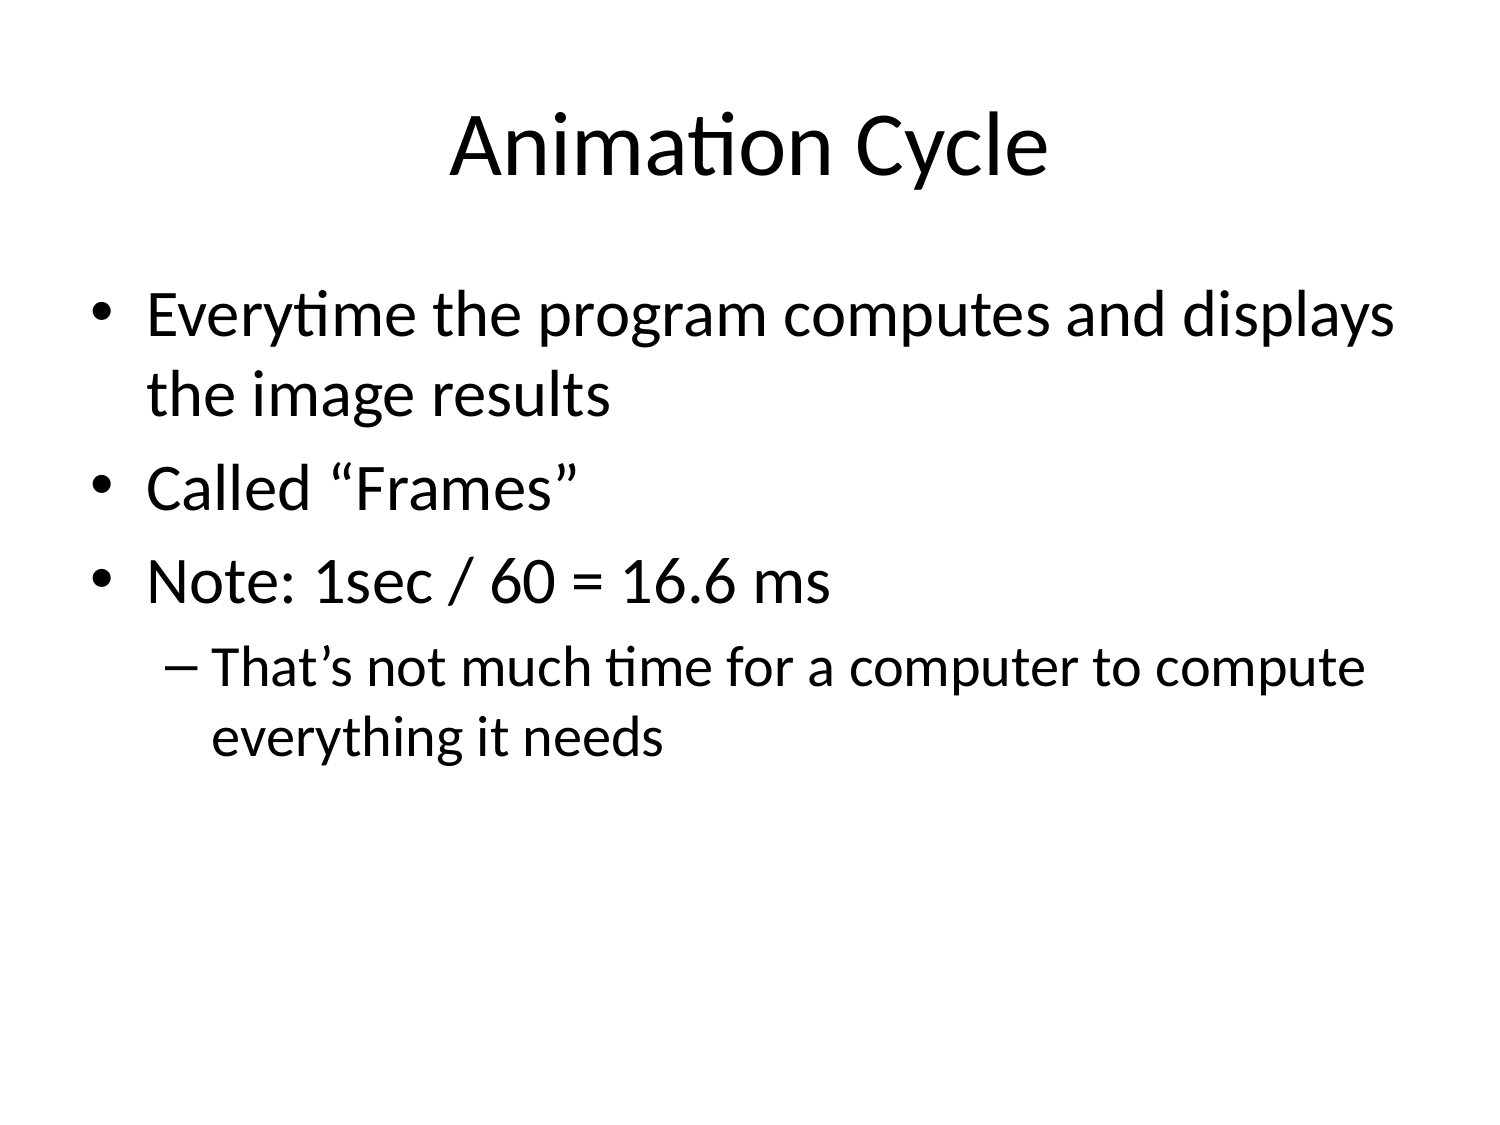

# Animation Cycle
Everytime the program computes and displays the image results
Called “Frames”
Note: 1sec / 60 = 16.6 ms
That’s not much time for a computer to compute everything it needs